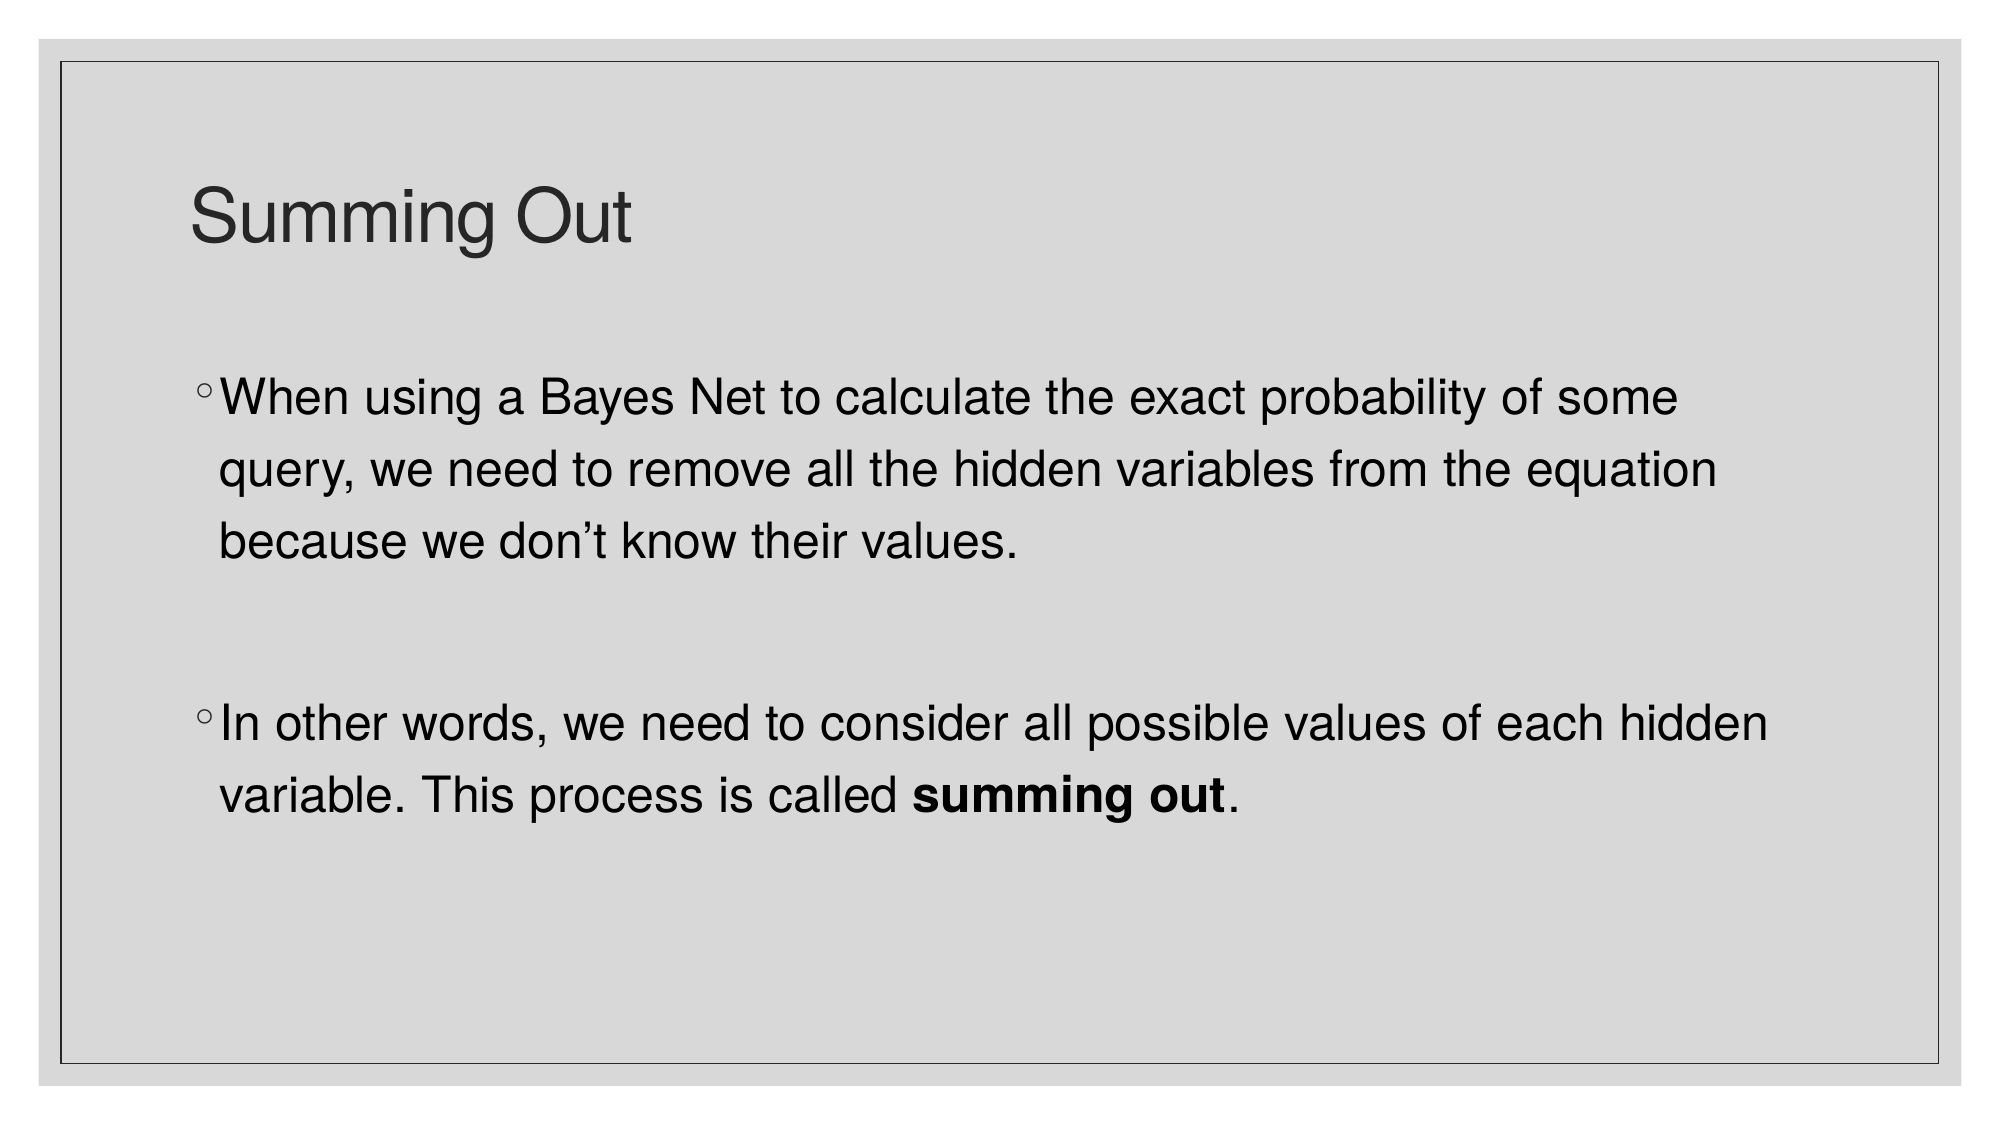

# Summing Out
When using a Bayes Net to calculate the exact probability of some query, we need to remove all the hidden variables from the equation because we don’t know their values.

In other words, we need to consider all possible values of each hidden variable. This process is called summing out.